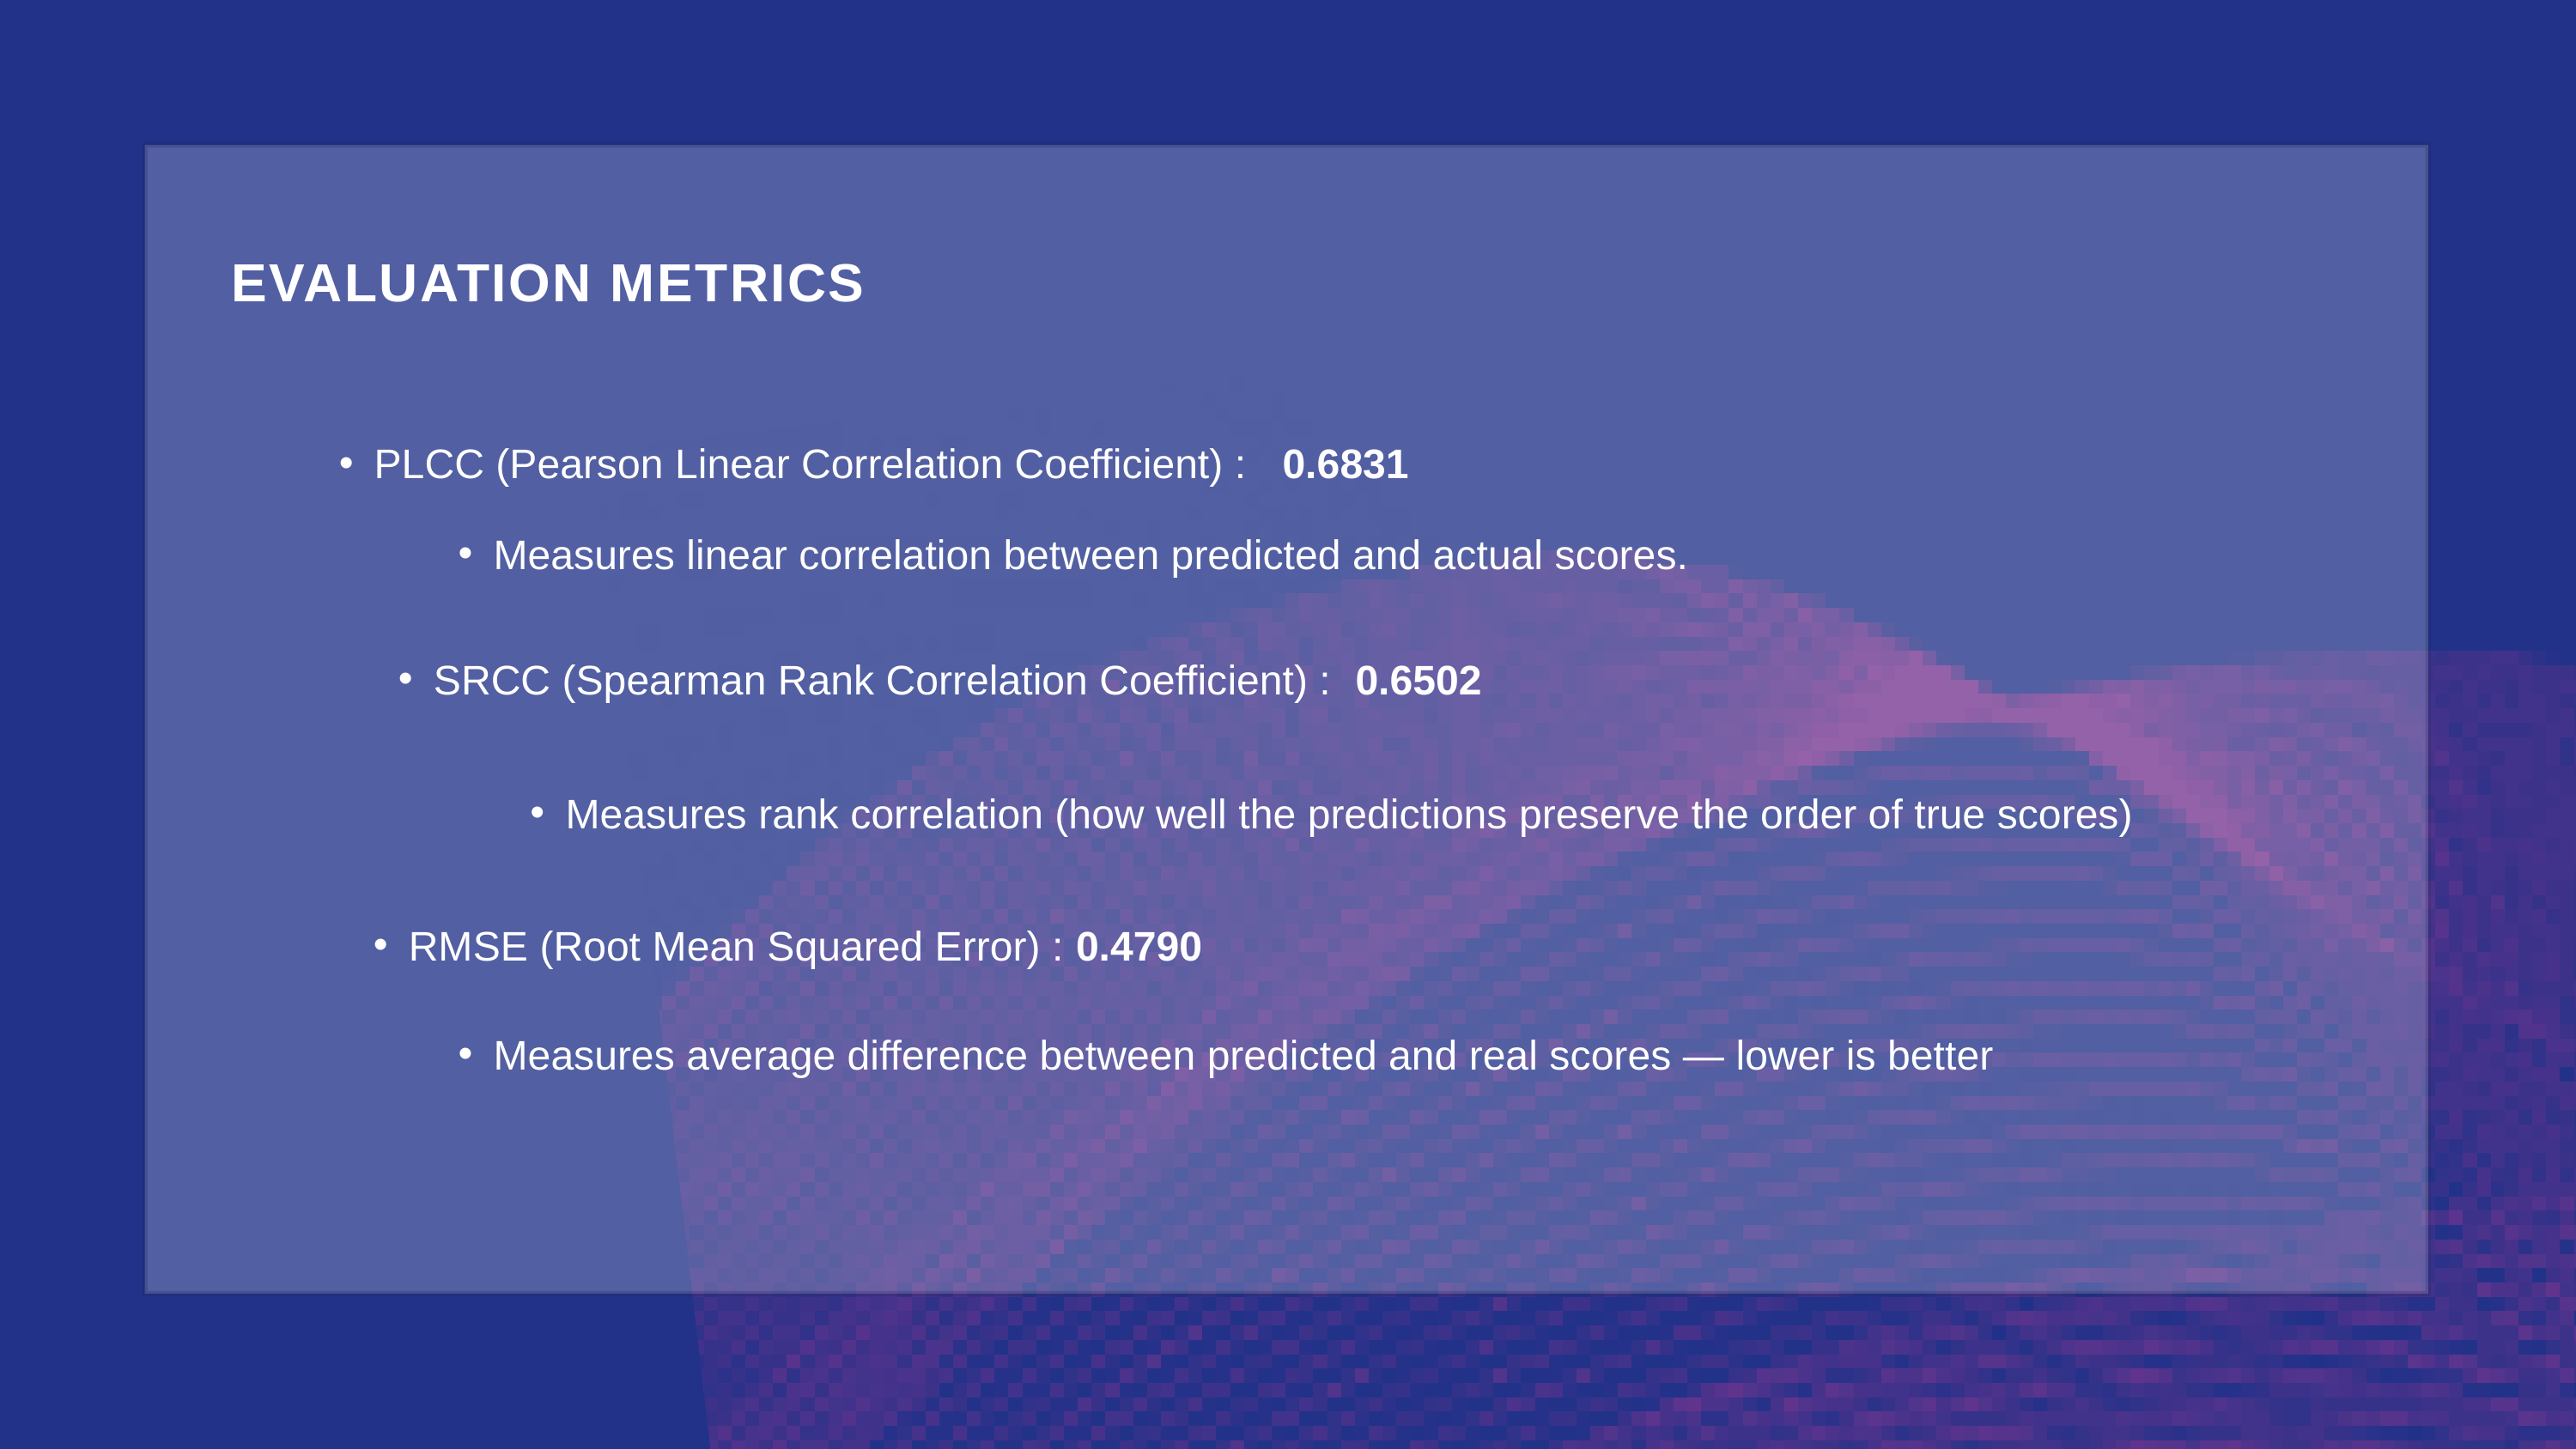

EVALUATION METRICS
PLCC (Pearson Linear Correlation Coefficient) :   0.6831
Measures linear correlation between predicted and actual scores.
SRCC (Spearman Rank Correlation Coefficient) :  0.6502
Measures rank correlation (how well the predictions preserve the order of true scores)
RMSE (Root Mean Squared Error) : 0.4790
Measures average difference between predicted and real scores — lower is better